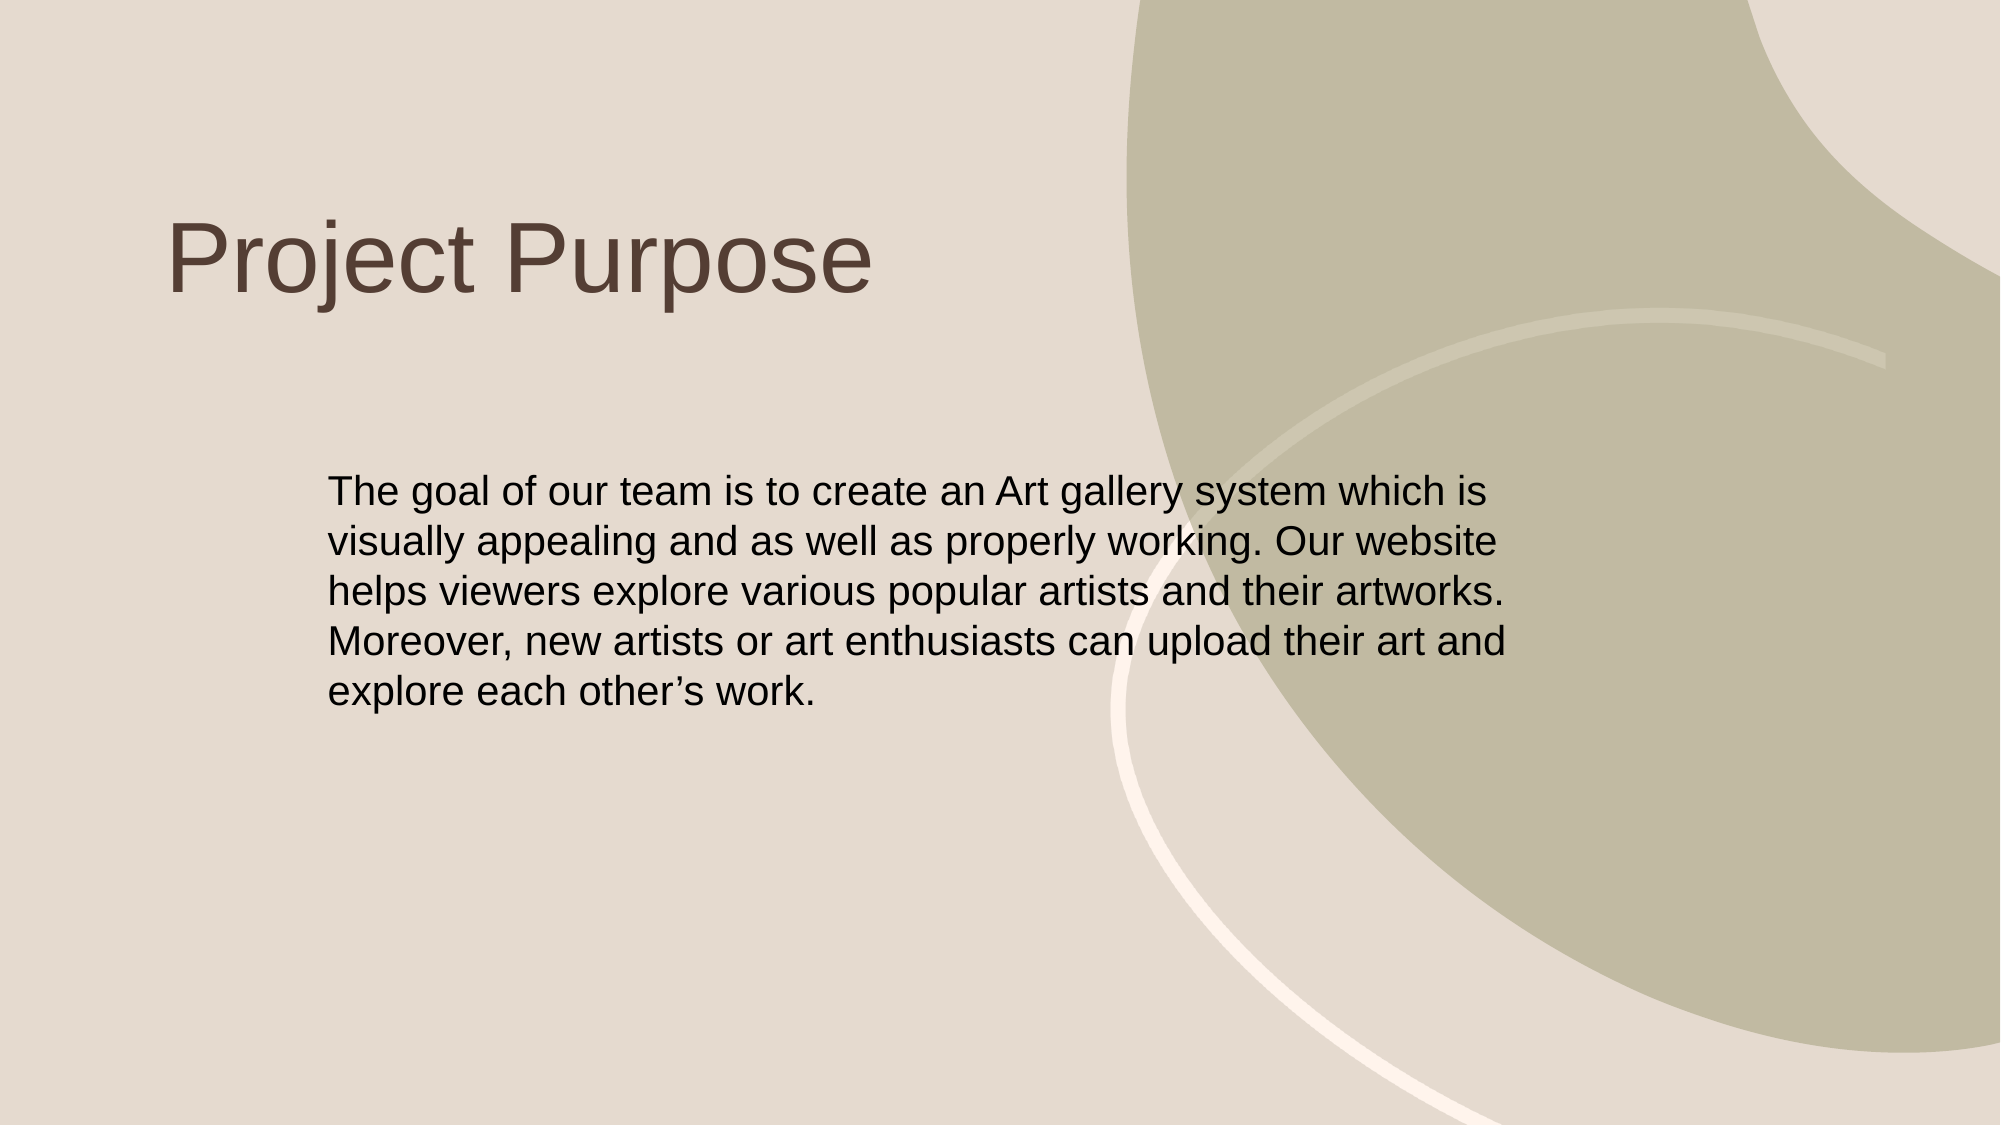

# Project Purpose
The goal of our team is to create an Art gallery system which is visually appealing and as well as properly working. Our website helps viewers explore various popular artists and their artworks. Moreover, new artists or art enthusiasts can upload their art and explore each other’s work.